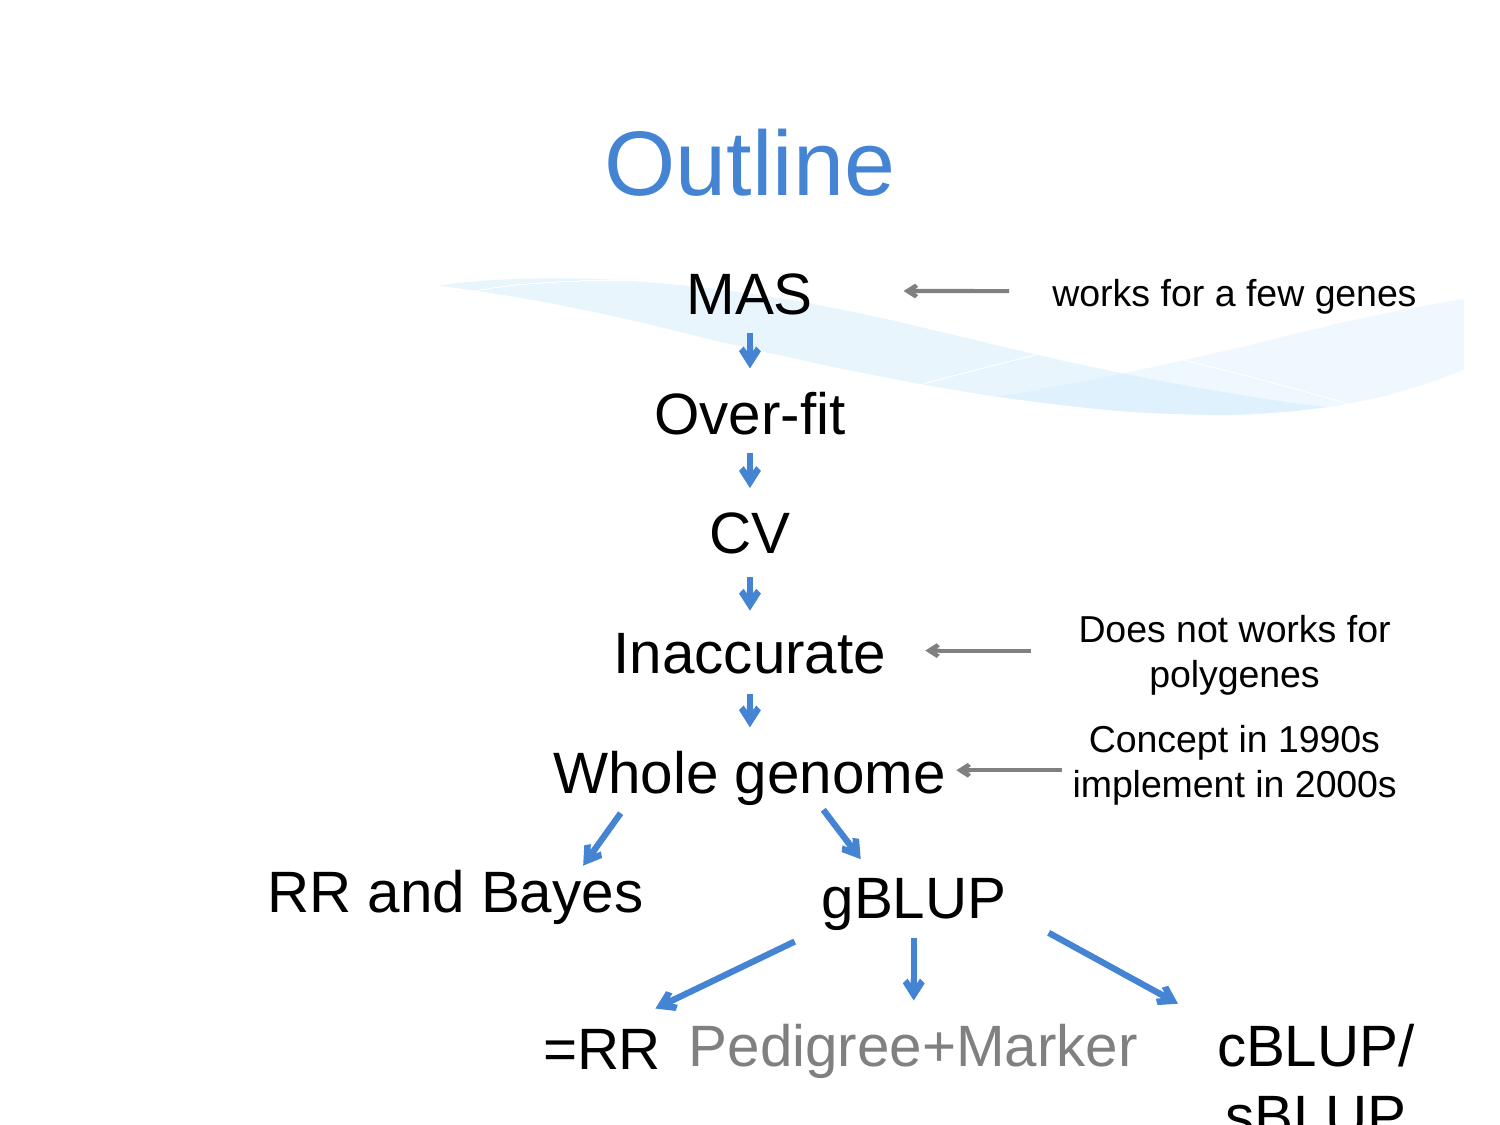

# Outline
MAS
works for a few genes
Over-fit
CV
Does not works for polygenes
Inaccurate
Concept in 1990s implement in 2000s
Whole genome
RR and Bayes
gBLUP
Pedigree+Marker
cBLUP/sBLUP
=RR